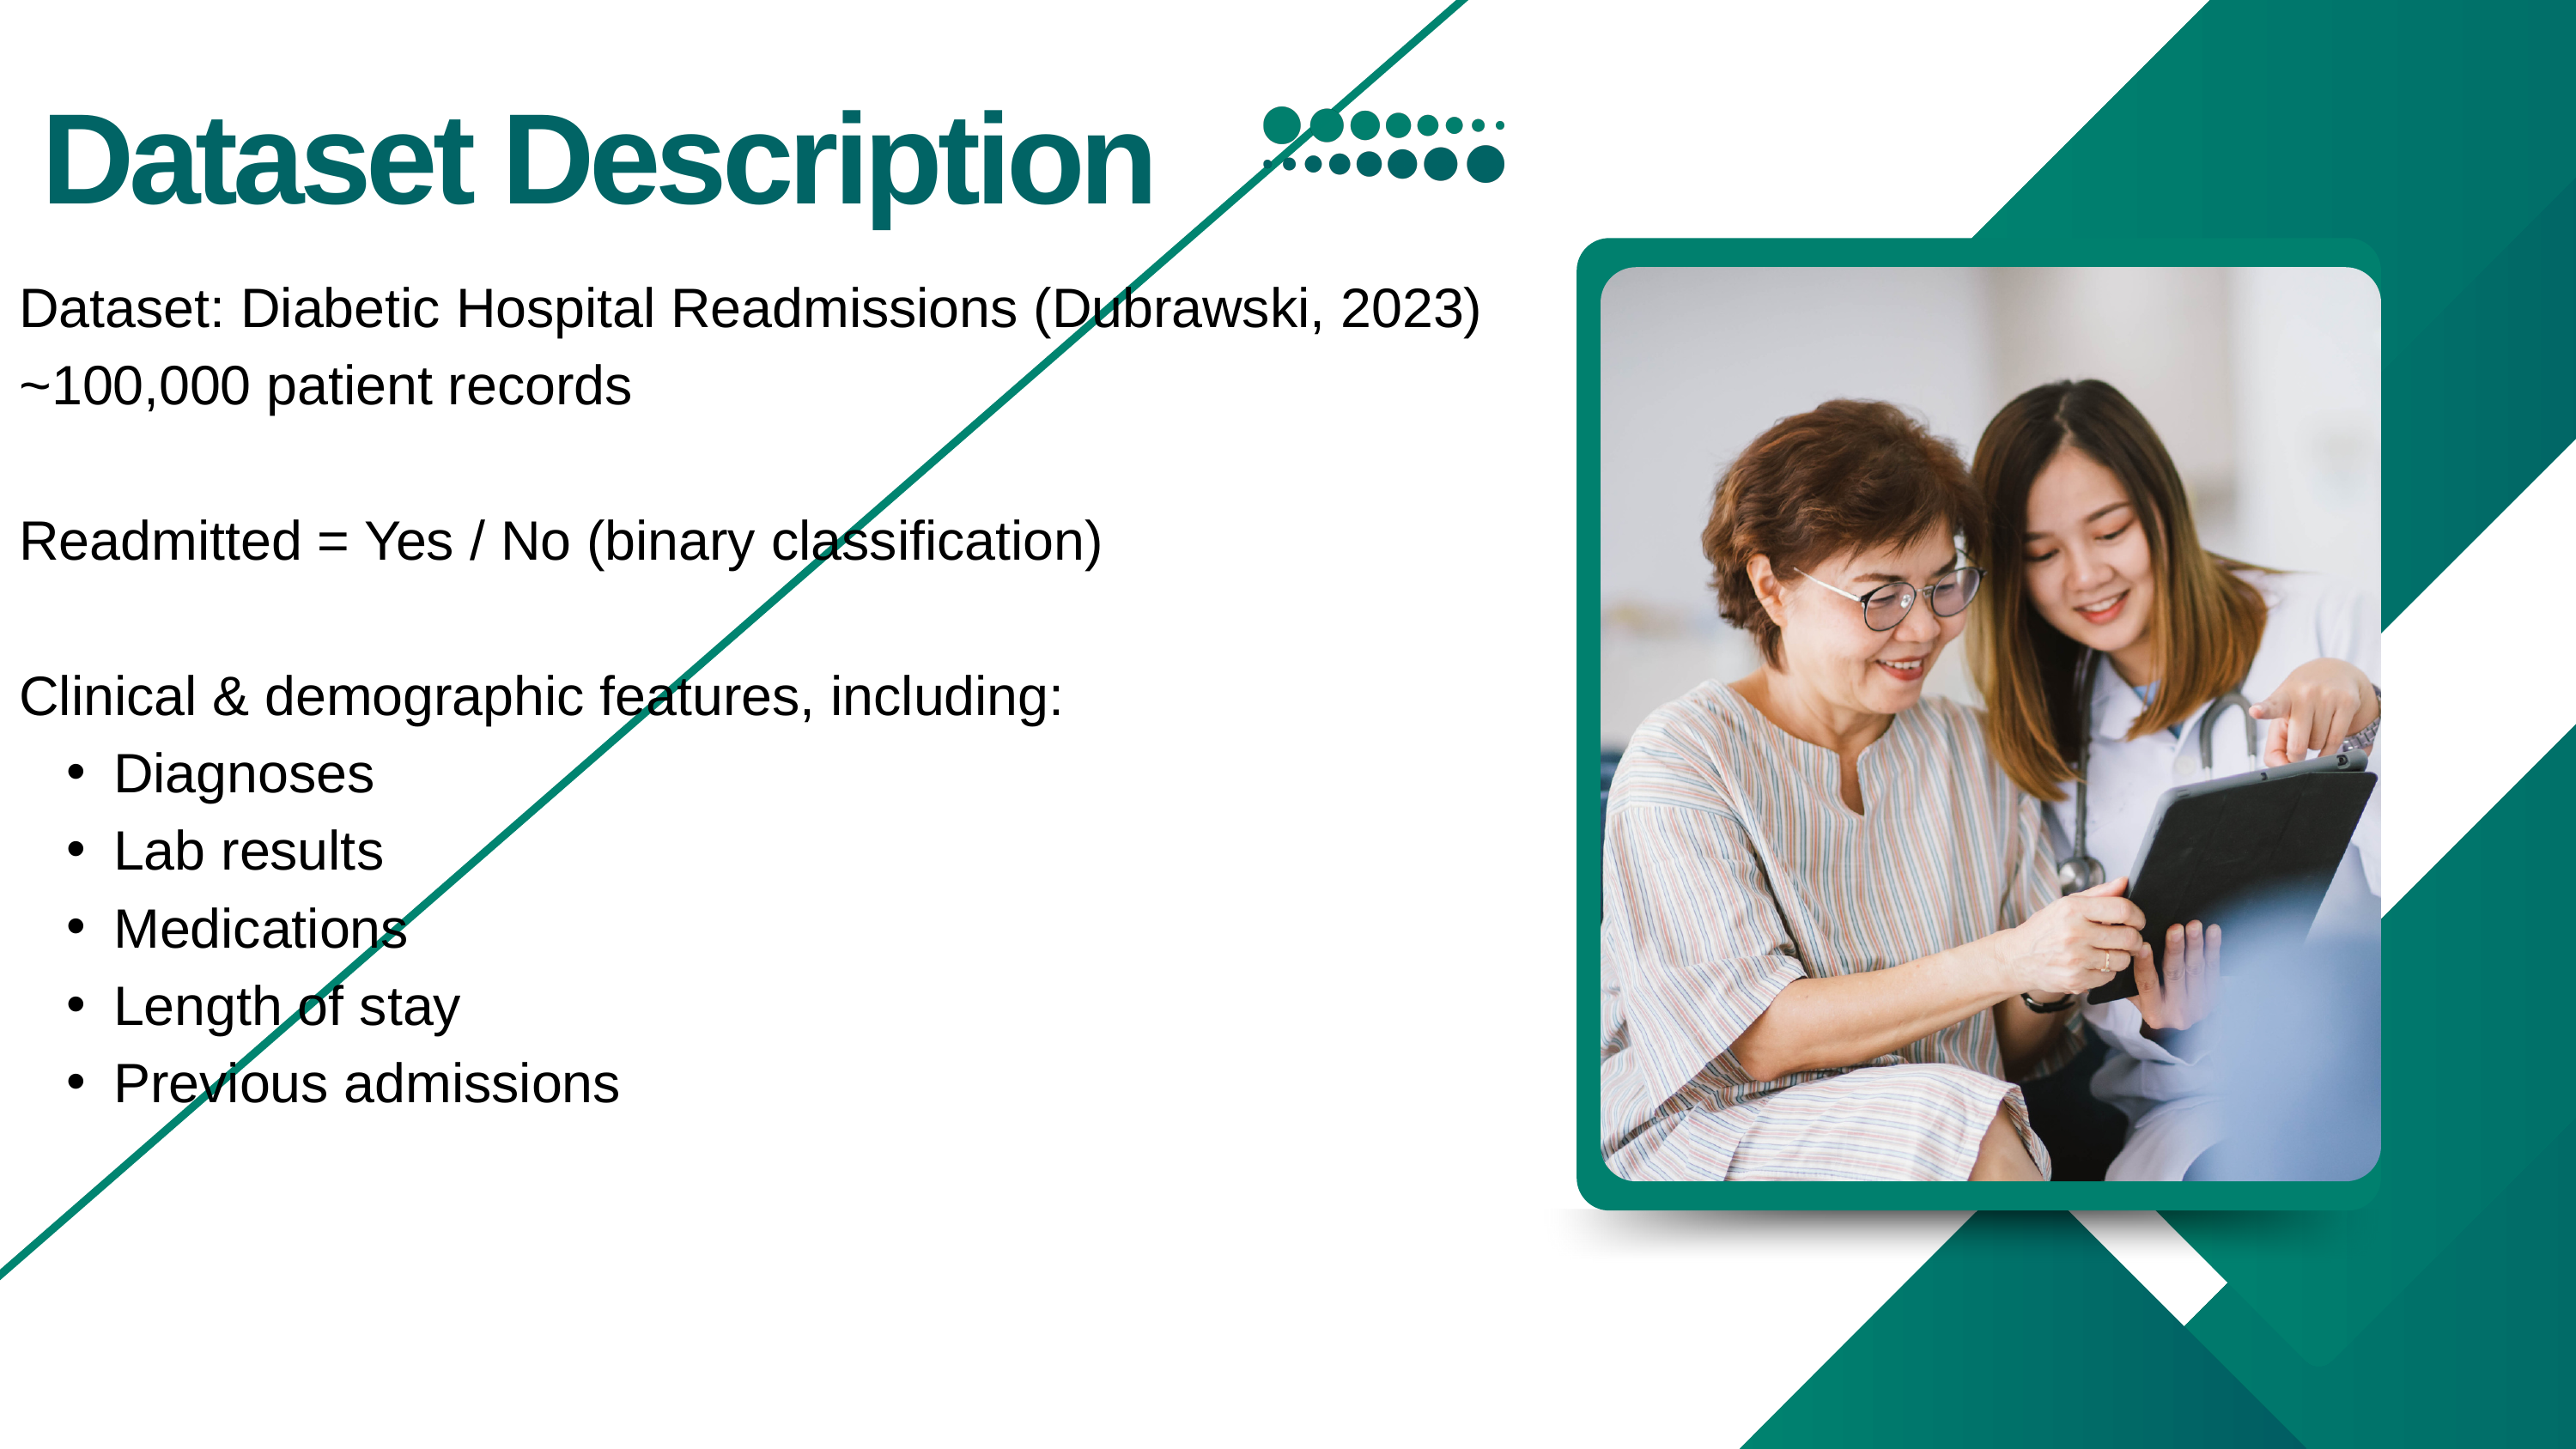

Dataset Description

Dataset: Diabetic Hospital Readmissions (Dubrawski, 2023)
~100,000 patient records

Readmitted = Yes / No (binary classification)

Clinical & demographic features, including:
Diagnoses
Lab results
Medications
Length of stay
Previous admissions